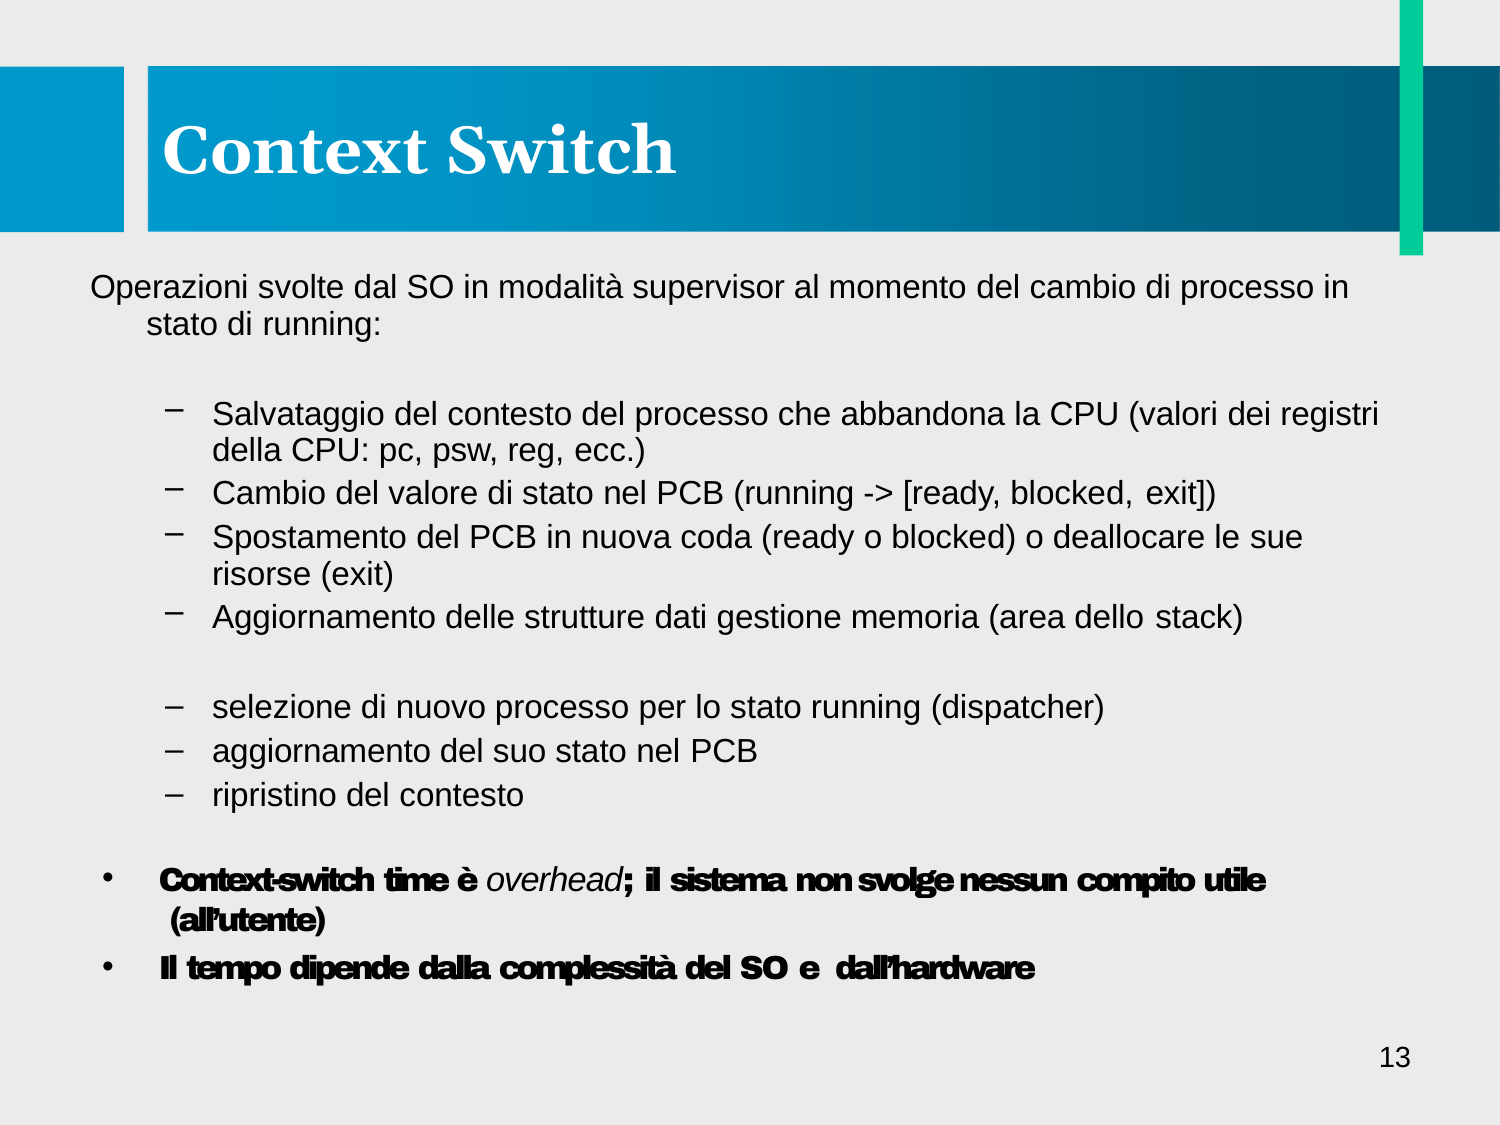

# Context Switch

Operazioni svolte dal SO in modalità supervisor al momento del cambio di processo in  stato di running:

Salvataggio del contesto del processo che abbandona la CPU (valori dei registri  della CPU: pc, psw, reg, ecc.)
Cambio del valore di stato nel PCB (running -> [ready, blocked, exit])
Spostamento del PCB in nuova coda (ready o blocked) o deallocare le sue  risorse (exit)
Aggiornamento delle strutture dati gestione memoria (area dello stack)

selezione di nuovo processo per lo stato running (dispatcher)
aggiornamento del suo stato nel PCB
ripristino del contesto

Context-switch time è overhead; il sistema non svolge nessun compito utile  (all’utente)
Il tempo dipende dalla complessità del SO e dall’hardware

13